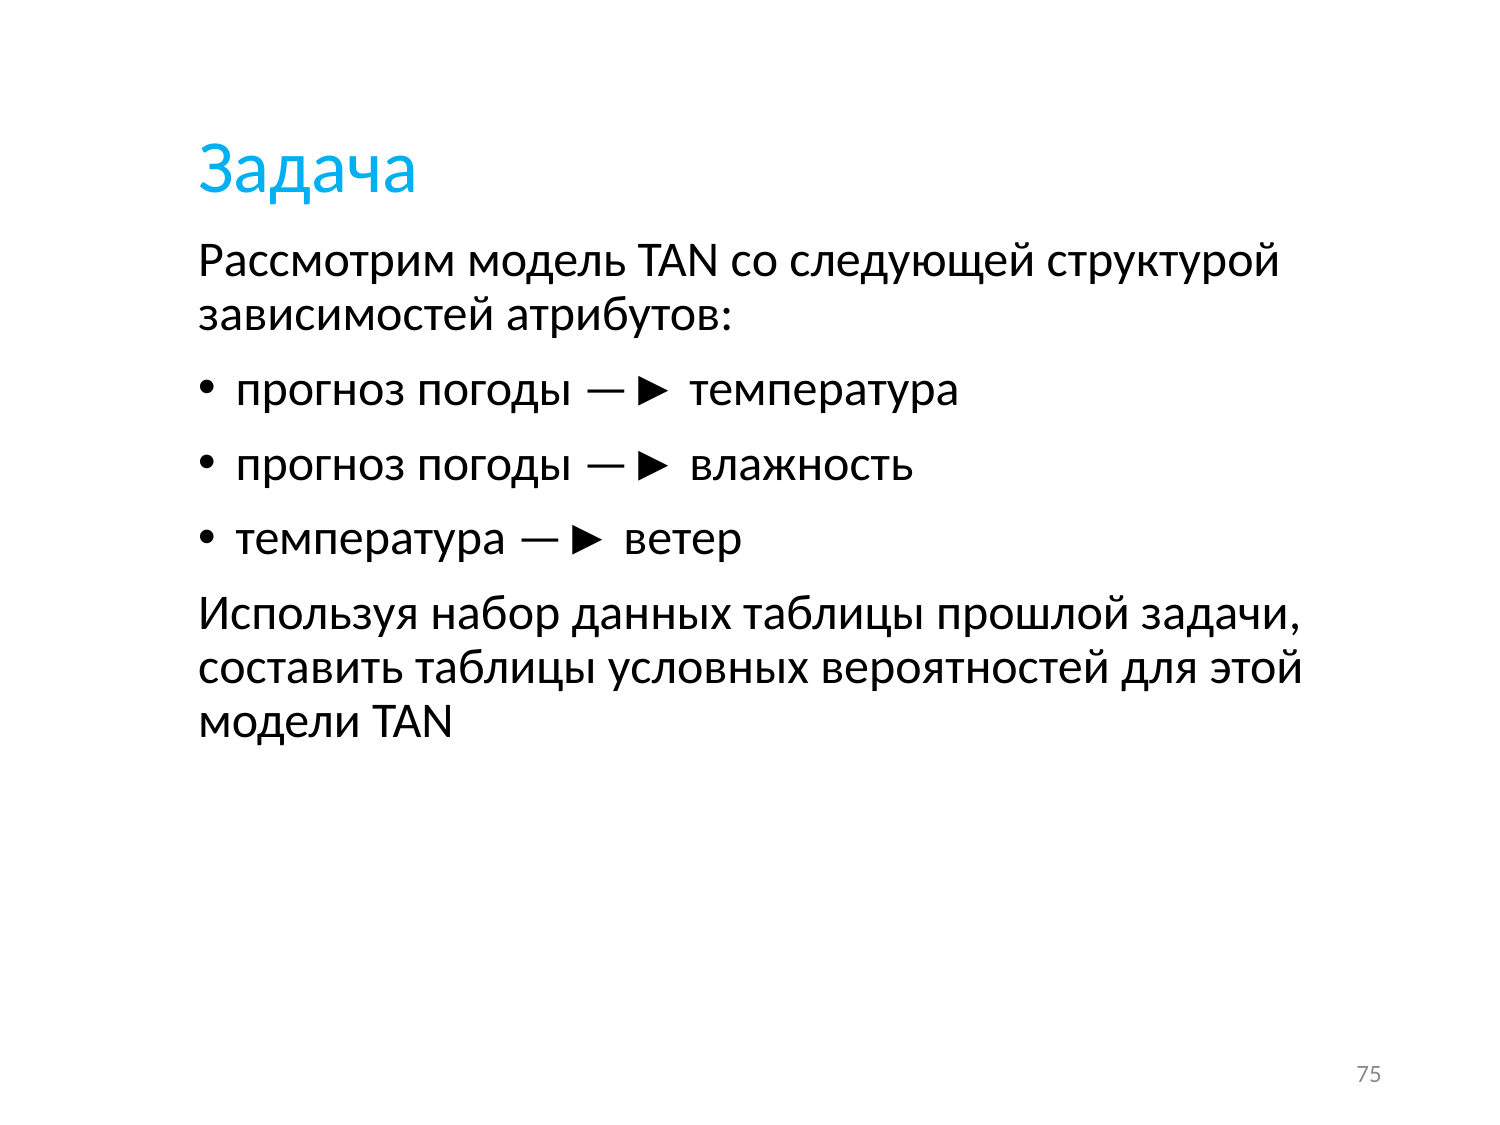

# Задача
Рассмотрим модель TAN со следующей структурой зависимостей атрибутов:
прогноз погоды —► температура
прогноз погоды —► влажность
температура —► ветер
Используя набор данных таблицы прошлой задачи, составить таблицы условных вероятностей для этой модели TAN

75